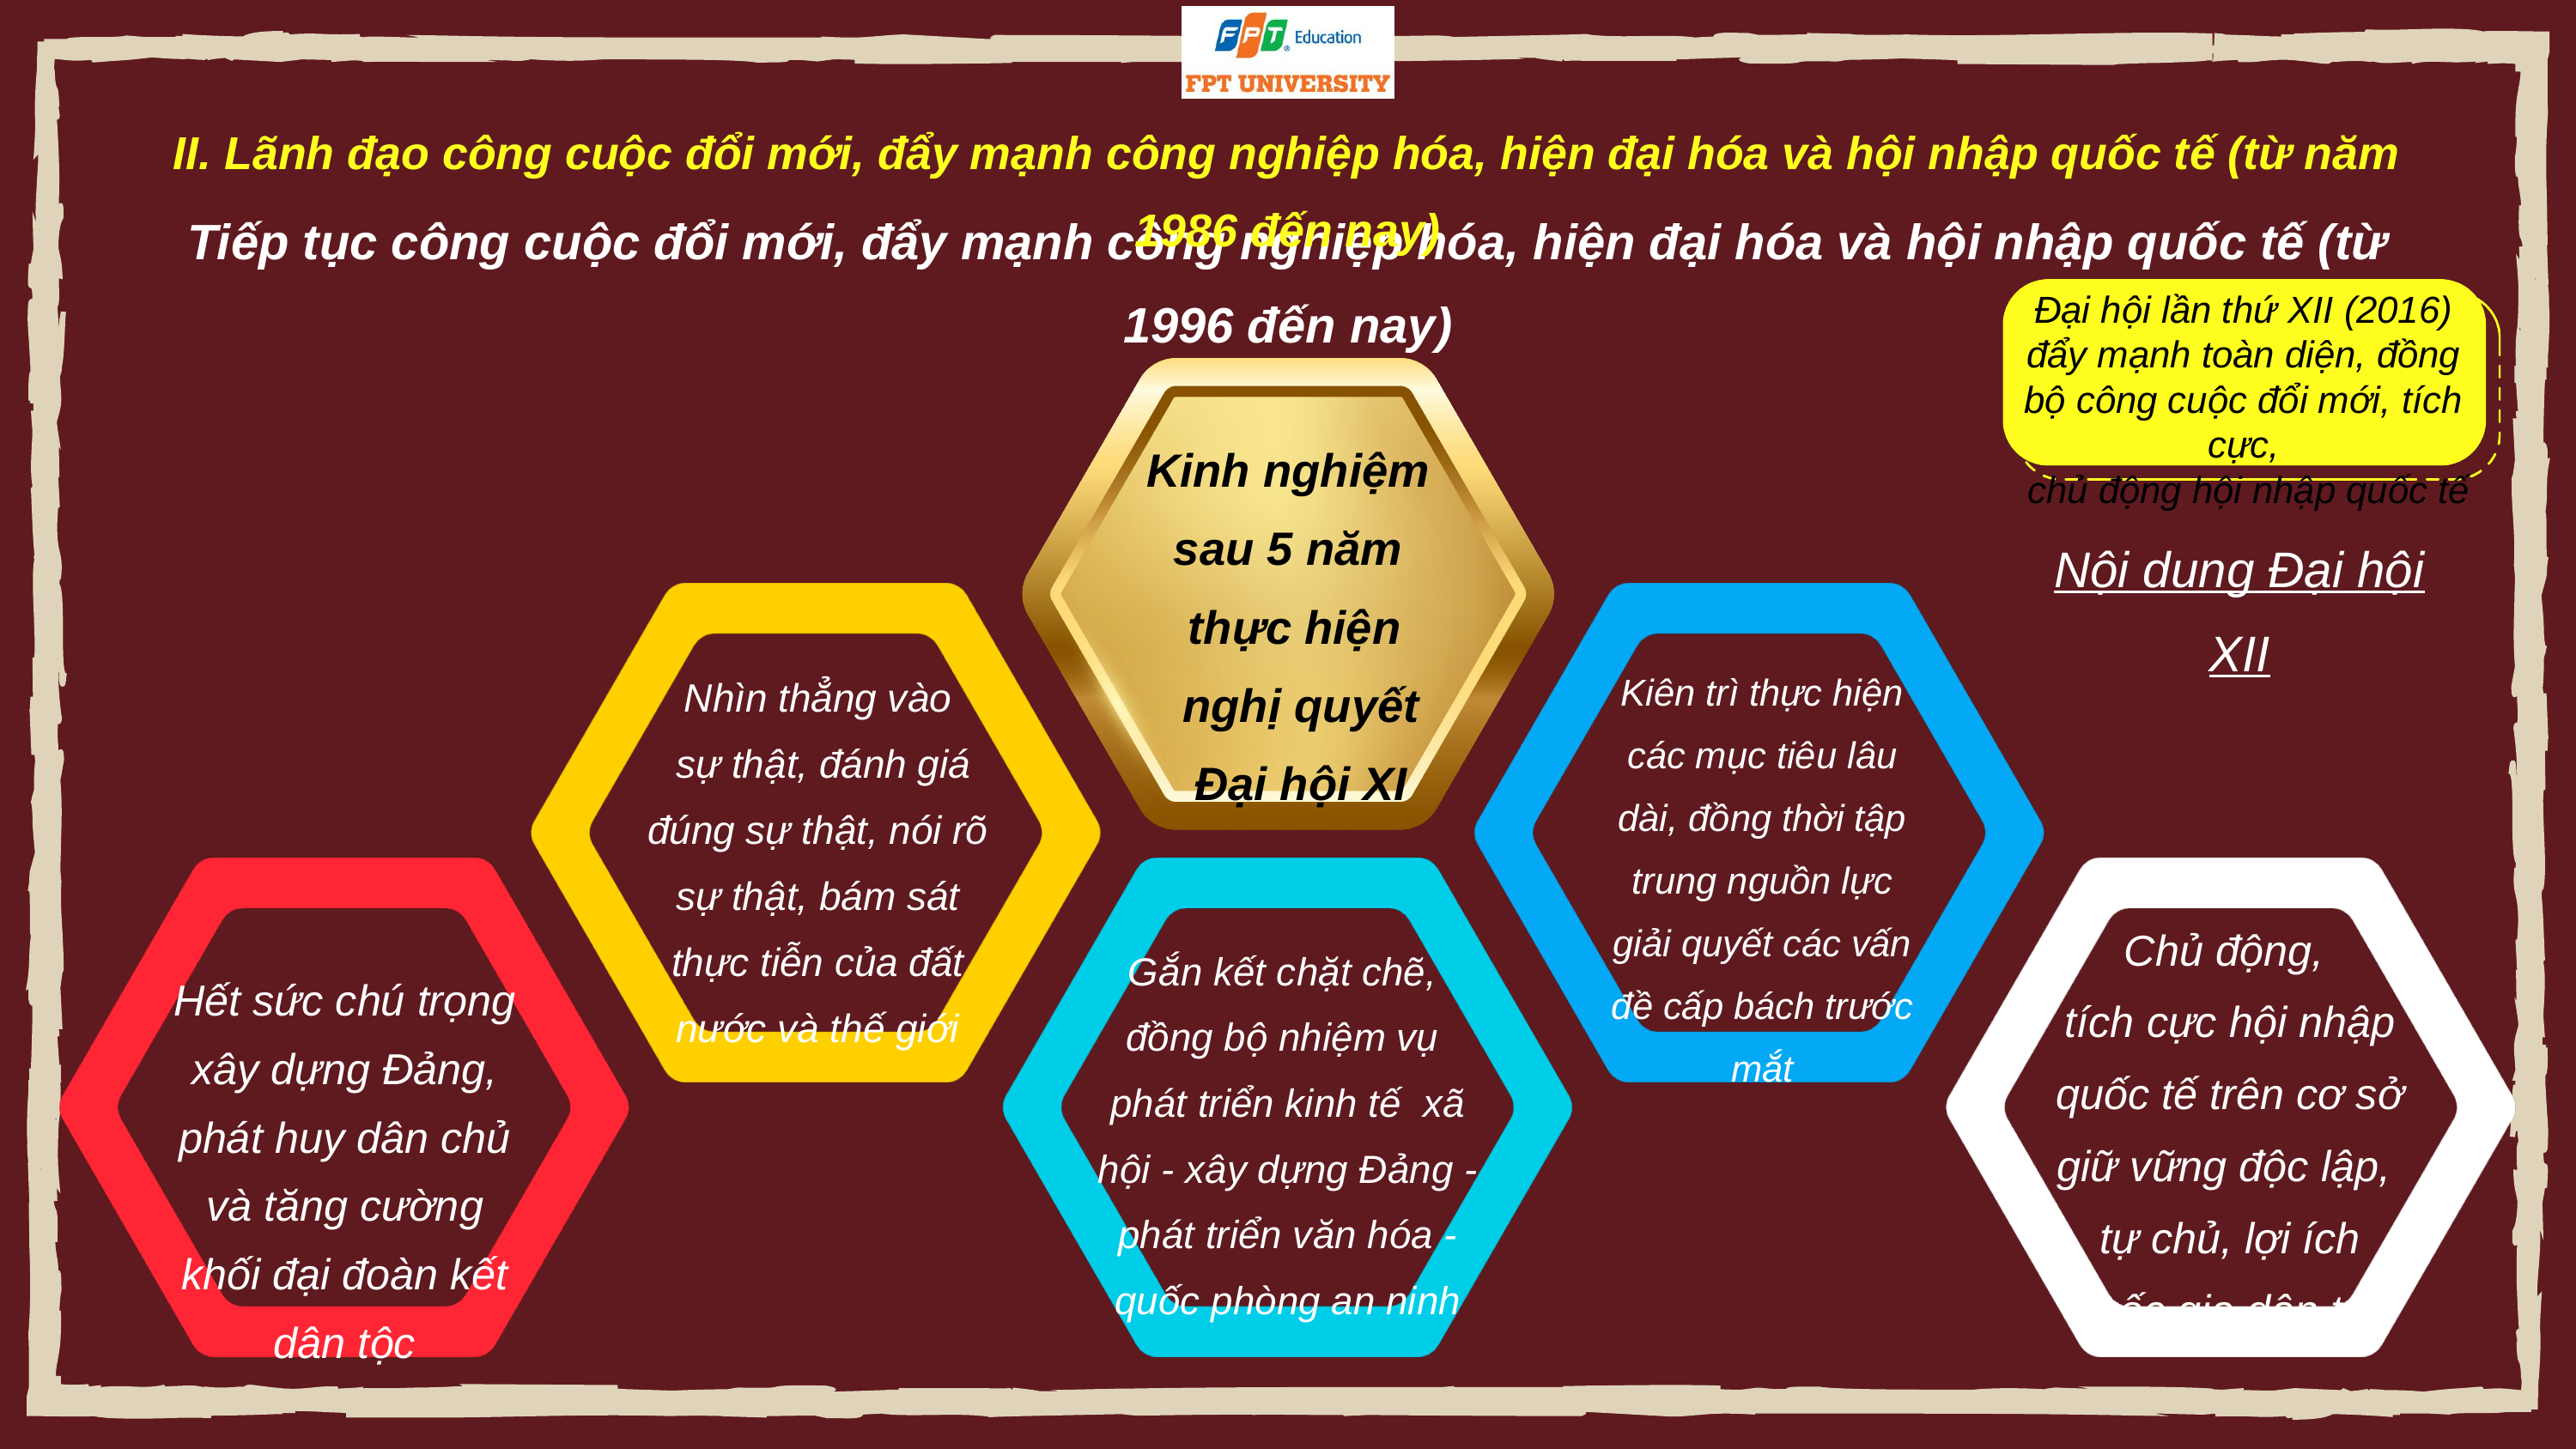

II. Lãnh đạo công cuộc đổi mới, đẩy mạnh công nghiệp hóa, hiện đại hóa và hội nhập quốc tế (từ năm 1986 đến nay)
Tiếp tục công cuộc đổi mới, đẩy mạnh công nghiệp hóa, hiện đại hóa và hội nhập quốc tế (từ 1996 đến nay)

Đại hội lần thứ XII (2016)
đẩy mạnh toàn diện, đồng bộ công cuộc đổi mới, tích cực,
 chủ động hội nhập quốc tế

Kinh nghiệm
sau 5 năm
thực hiện
 nghị quyết
 Đại hội XI
Nội dung Đại hội XII

Kiên trì thực hiện các mục tiêu lâu dài, đồng thời tập trung nguồn lực giải quyết các vấn đề cấp bách trước mắt
Nhìn thẳng vào
 sự thật, đánh giá đúng sự thật, nói rõ sự thật, bám sát thực tiễn của đất nước và thế giới
Chủ động,
tích cực hội nhập quốc tế trên cơ sở giữ vững độc lập,
tự chủ, lợi ích quốc gia dân tộc
Gắn kết chặt chẽ,
đồng bộ nhiệm vụ
phát triển kinh tế  xã hội - xây dựng Đảng - phát triển văn hóa - quốc phòng an ninh
Hết sức chú trọng xây dựng Đảng, phát huy dân chủ và tăng cường khối đại đoàn kết dân tộc